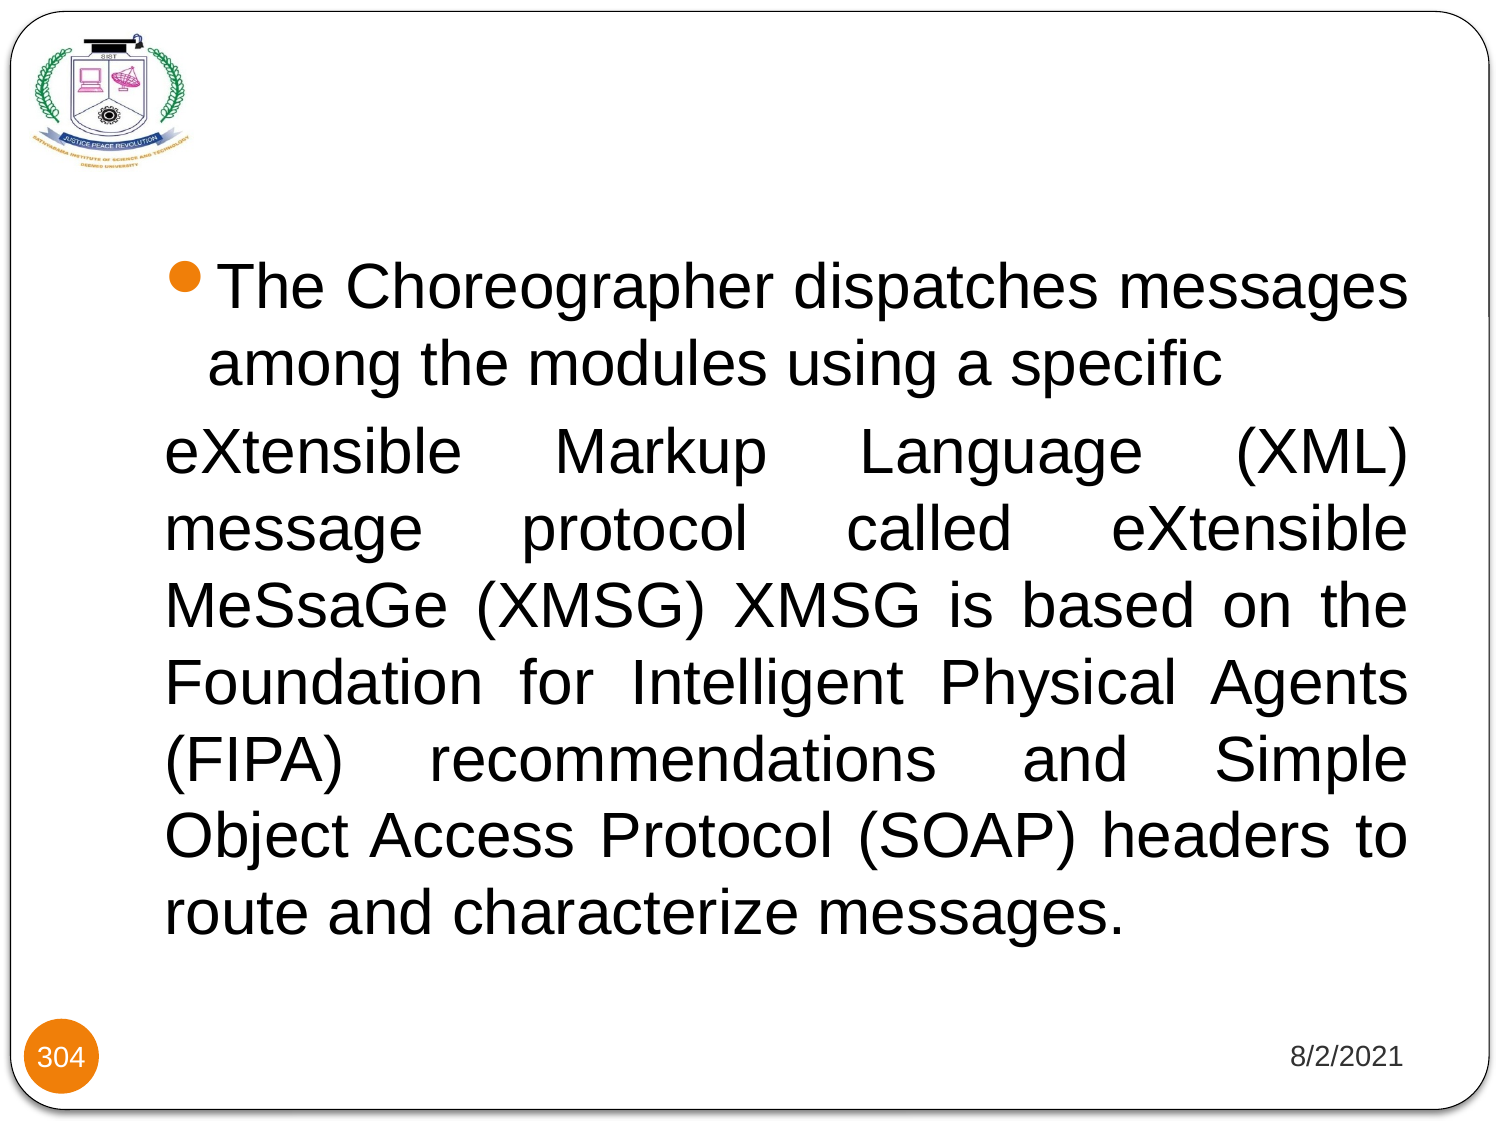

The Choreographer dispatches messages among the modules using a specific
eXtensible Markup Language (XML) message protocol called eXtensible MeSsaGe (XMSG) XMSG is based on the Foundation for Intelligent Physical Agents (FIPA) recommendations and Simple Object Access Protocol (SOAP) headers to route and characterize messages.
8/2/2021
304